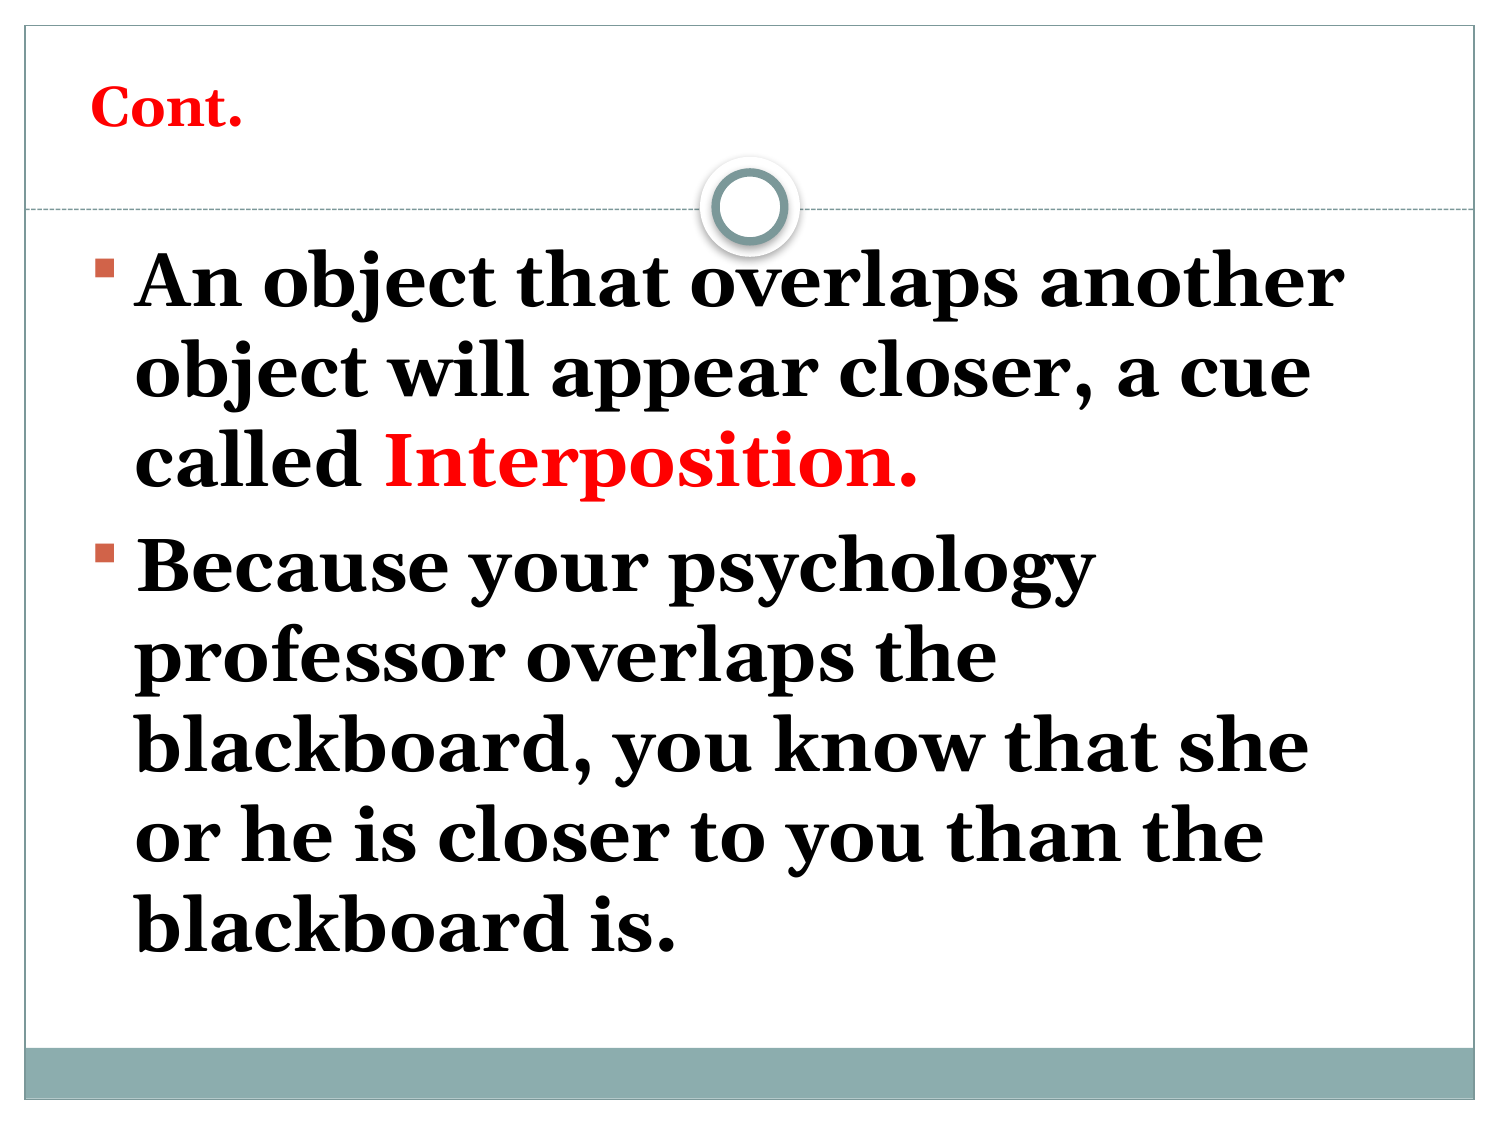

Cont.

An object that overlaps another object will appear closer, a cue called Interposition.
Because your psychology professor overlaps the blackboard, you know that she or he is closer to you than the blackboard is.